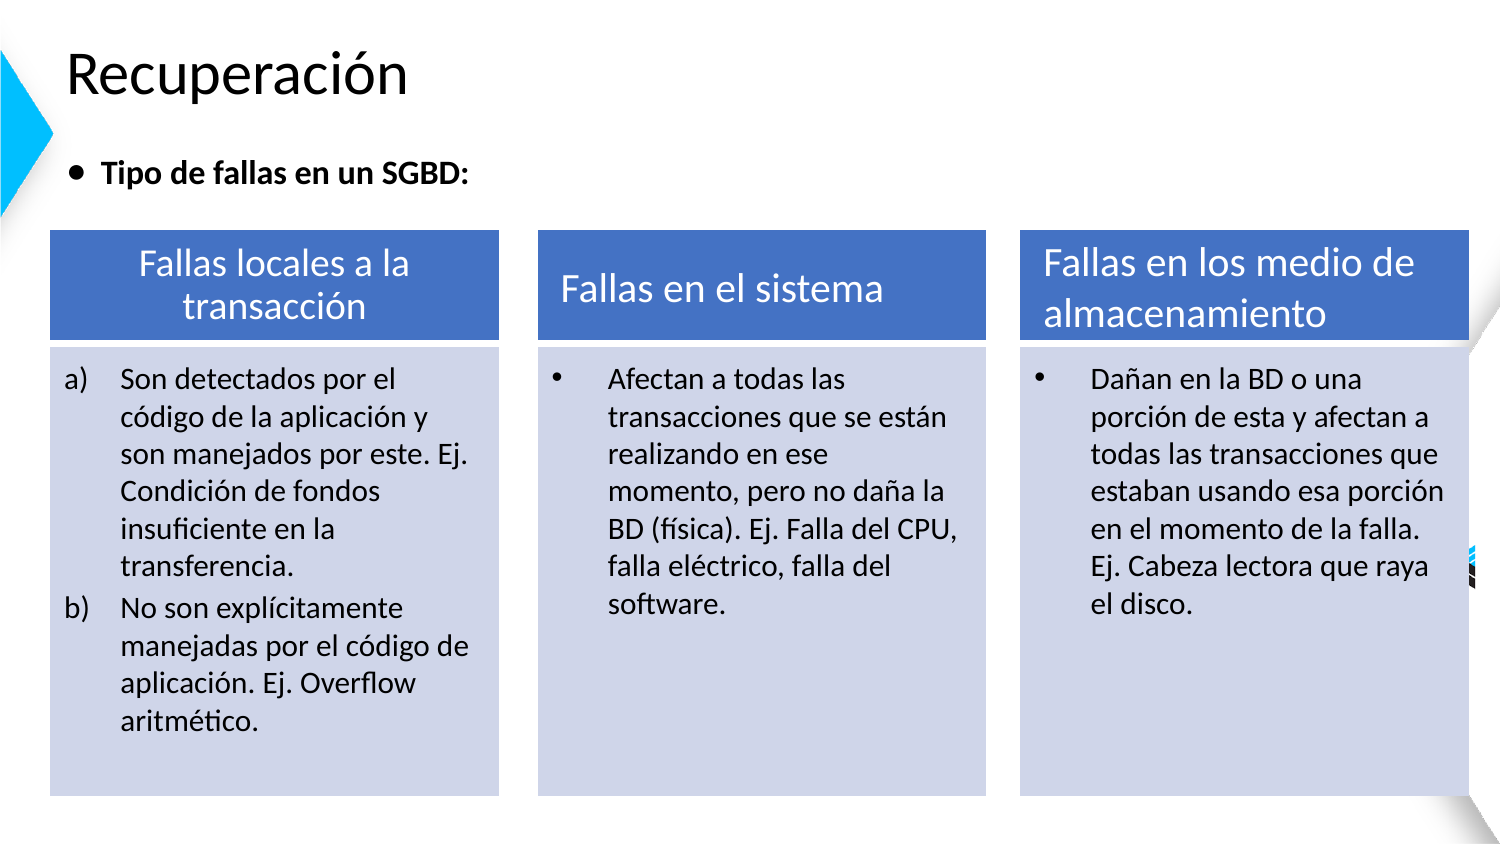

# Recuperación
Tipo de fallas en un SGBD:

Fallas locales a la transacción
Son detectados por el código de la aplicación y son manejados por este. Ej. Condición de fondos insuficiente en la transferencia.
No son explícitamente manejadas por el código de aplicación. Ej. Overflow aritmético.

Fallas en el sistema
Afectan a todas las transacciones que se están realizando en ese momento, pero no daña la BD (física). Ej. Falla del CPU, falla eléctrico, falla del software.

Fallas en los medio de almacenamiento
Dañan en la BD o una porción de esta y afectan a todas las transacciones que estaban usando esa porción en el momento de la falla. Ej. Cabeza lectora que raya el disco.